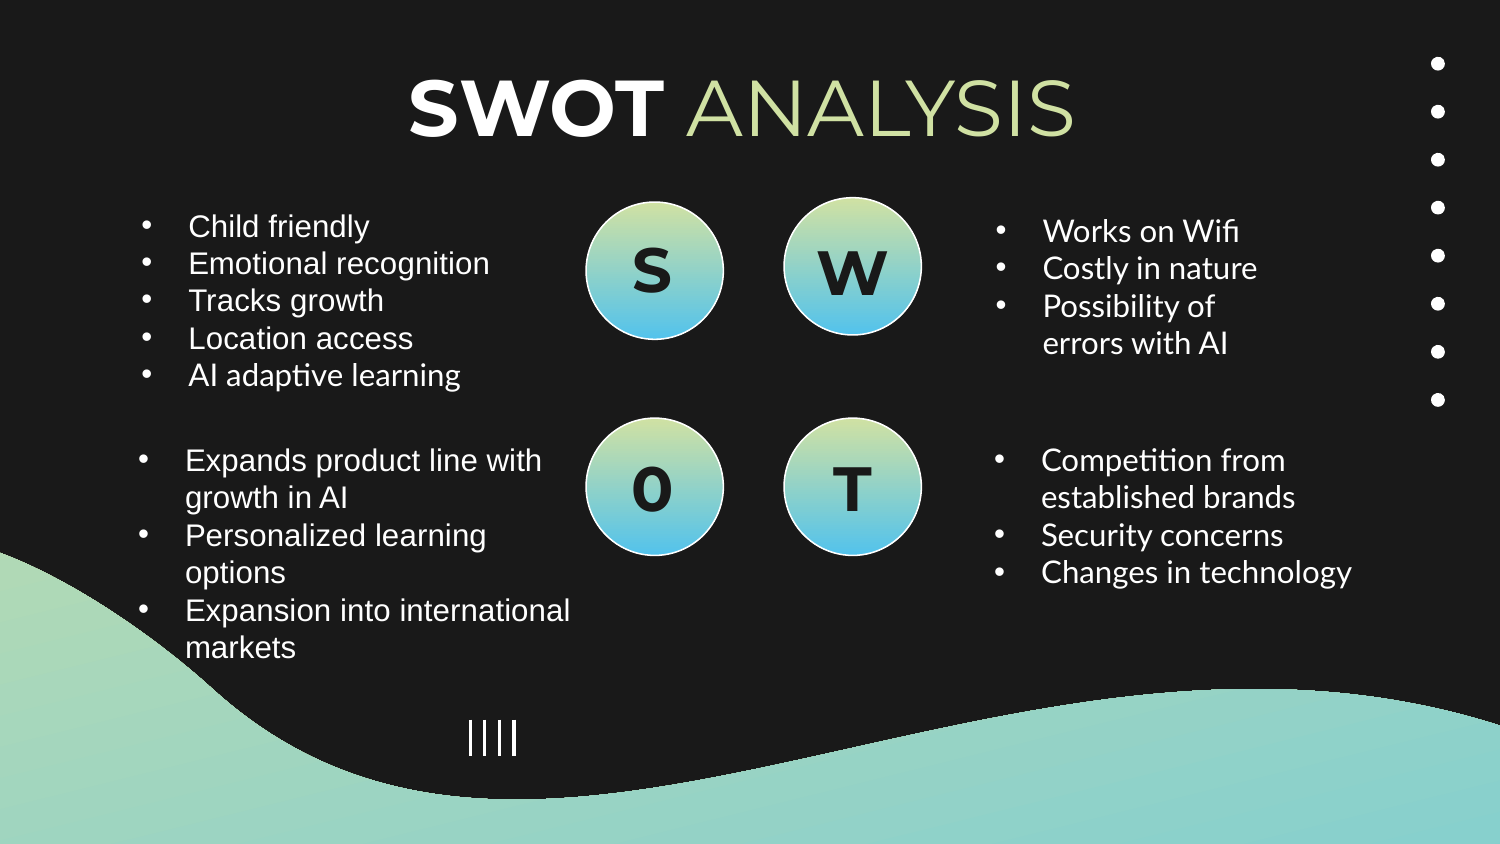

# SWOT ANALYSIS
Child friendly
Emotional recognition
Tracks growth
Location access
AI adaptive learning
Works on Wifi
Costly in nature
Possibility of errors with AI

S
W

Expands product line with growth in AI
Personalized learning options
Expansion into international markets
Competition from established brands
Security concerns
Changes in technology
0
T